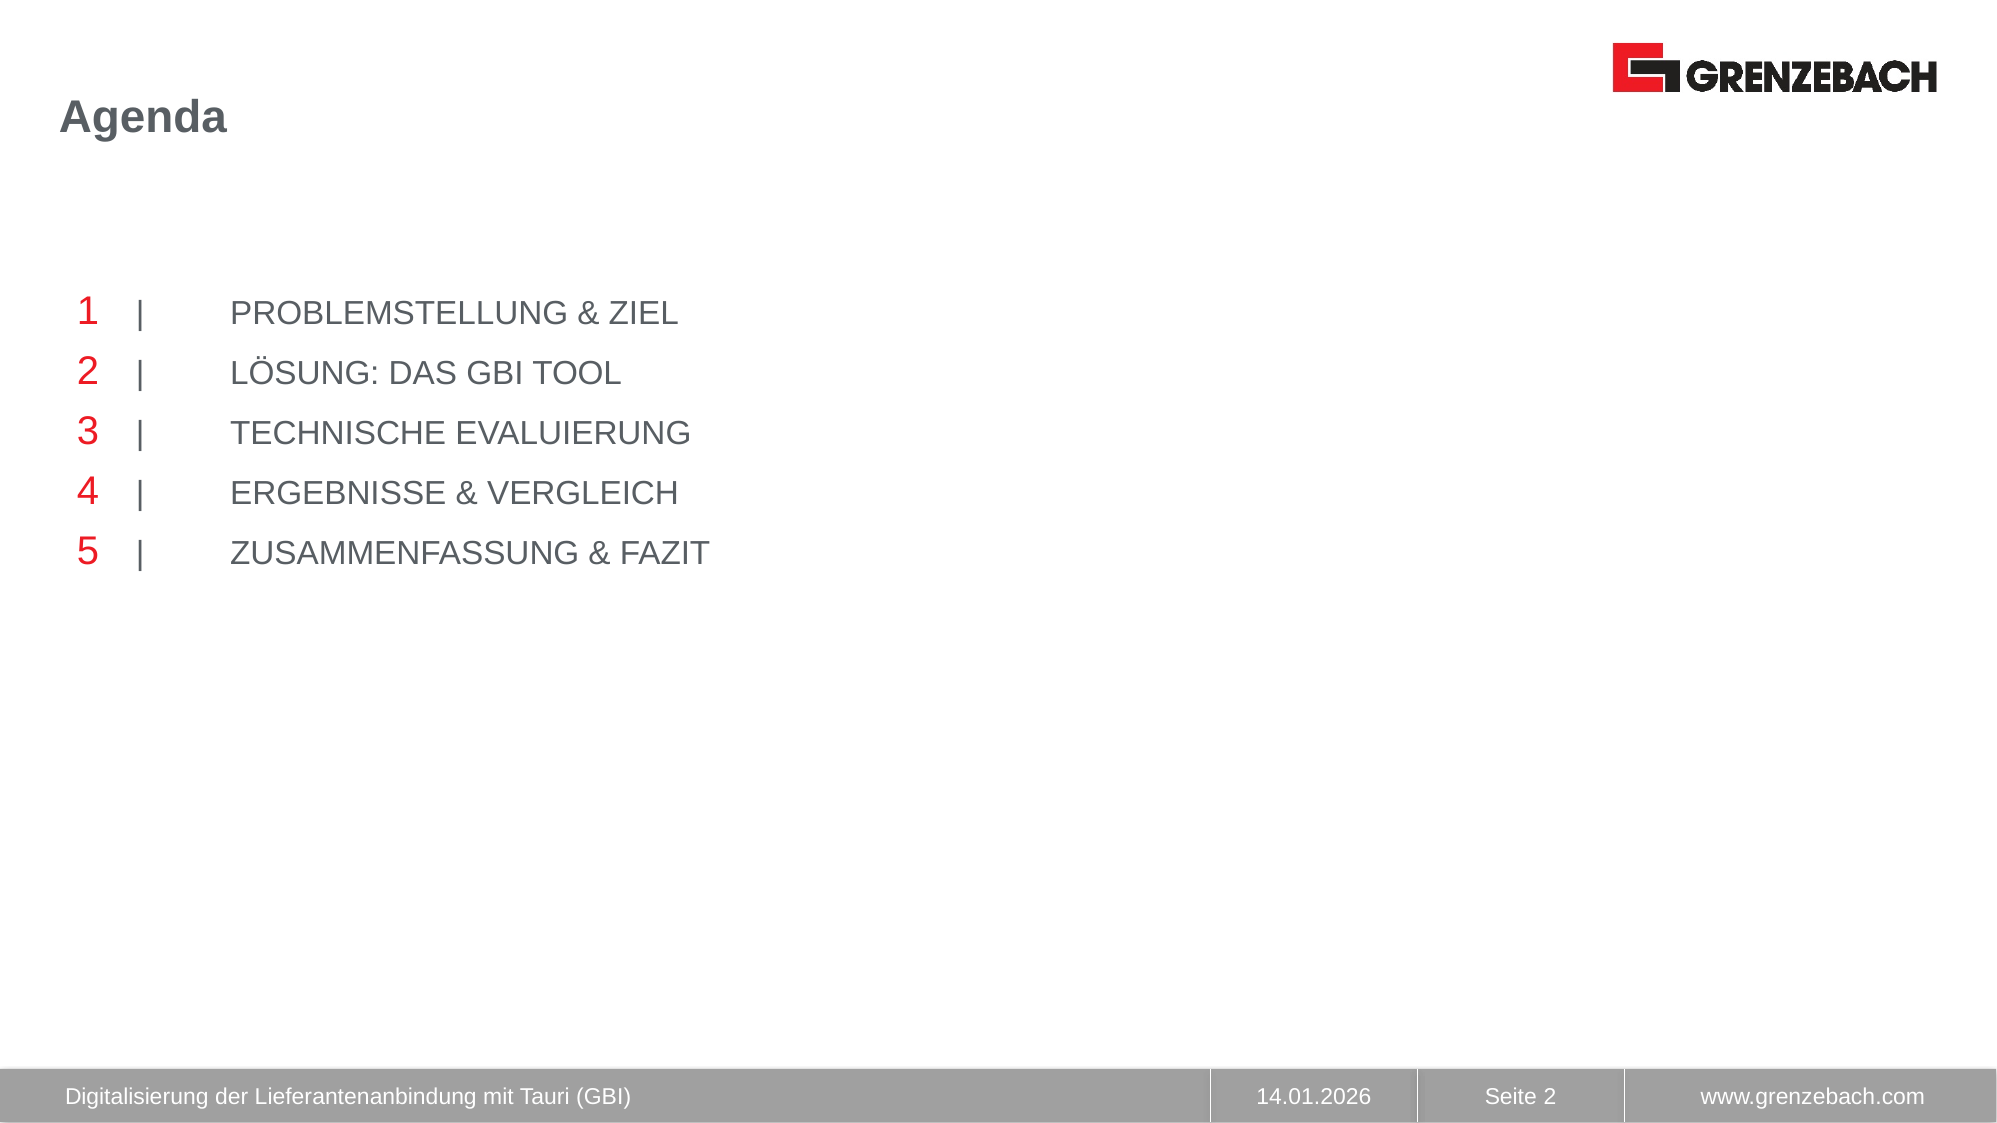

# Agenda

|	PROBLEMSTELLUNG & ZIEL
|	LÖSUNG: DAS GBI TOOL
|	TECHNISCHE EVALUIERUNG
|	ERGEBNISSE & VERGLEICH
|	ZUSAMMENFASSUNG & FAZIT

Digitalisierung der Lieferantenanbindung mit Tauri (GBI)
Seite 2
14.01.2026